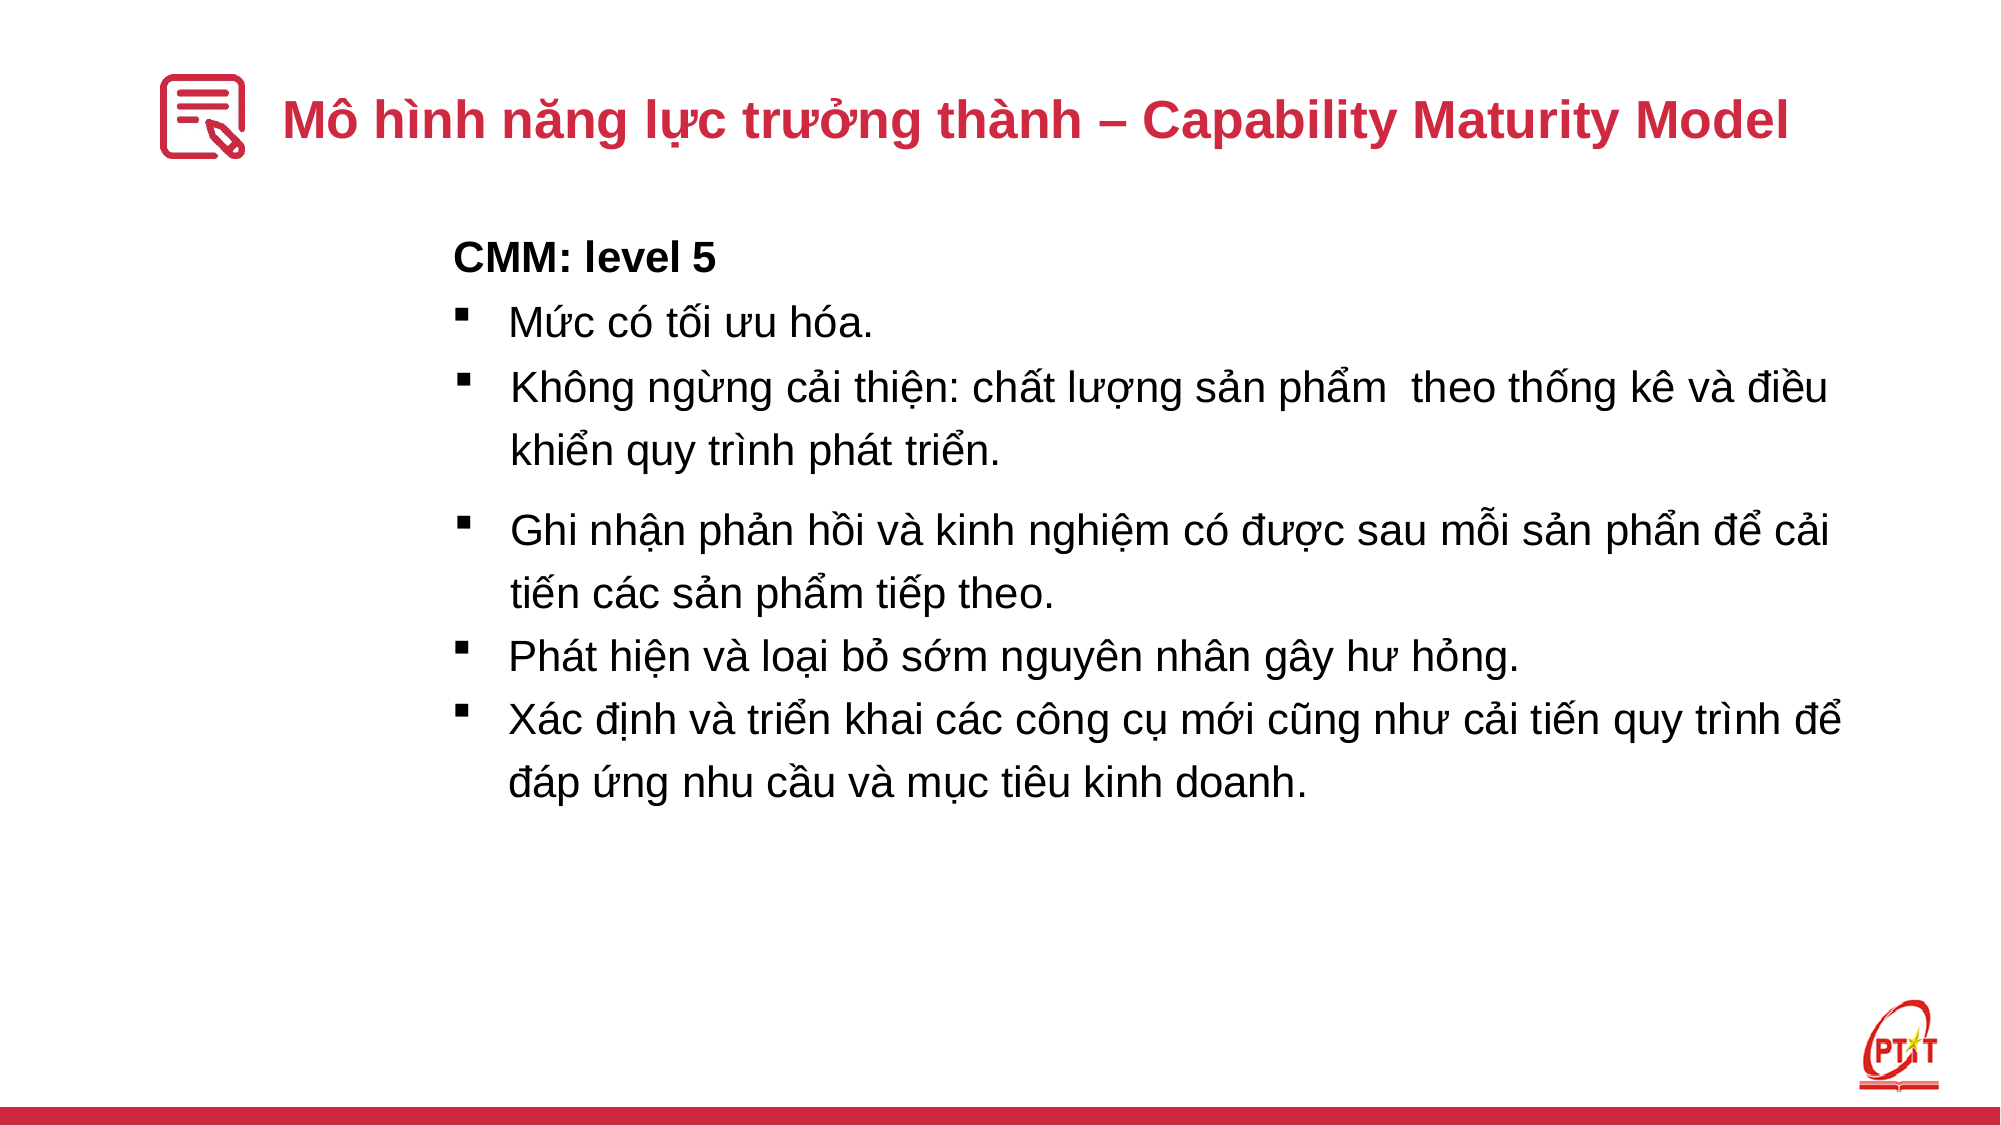

# Mô hình năng lực trưởng thành – Capability Maturity Model
CMM: level 5
Mức có tối ưu hóa.
Không ngừng cải thiện: chất lượng sản phẩm  theo thống kê và điều khiển quy trình phát triển.
Ghi nhận phản hồi và kinh nghiệm có được sau mỗi sản phẩn để cải tiến các sản phẩm tiếp theo.
Phát hiện và loại bỏ sớm nguyên nhân gây hư hỏng.
Xác định và triển khai các công cụ mới cũng như cải tiến quy trình để đáp ứng nhu cầu và mục tiêu kinh doanh.